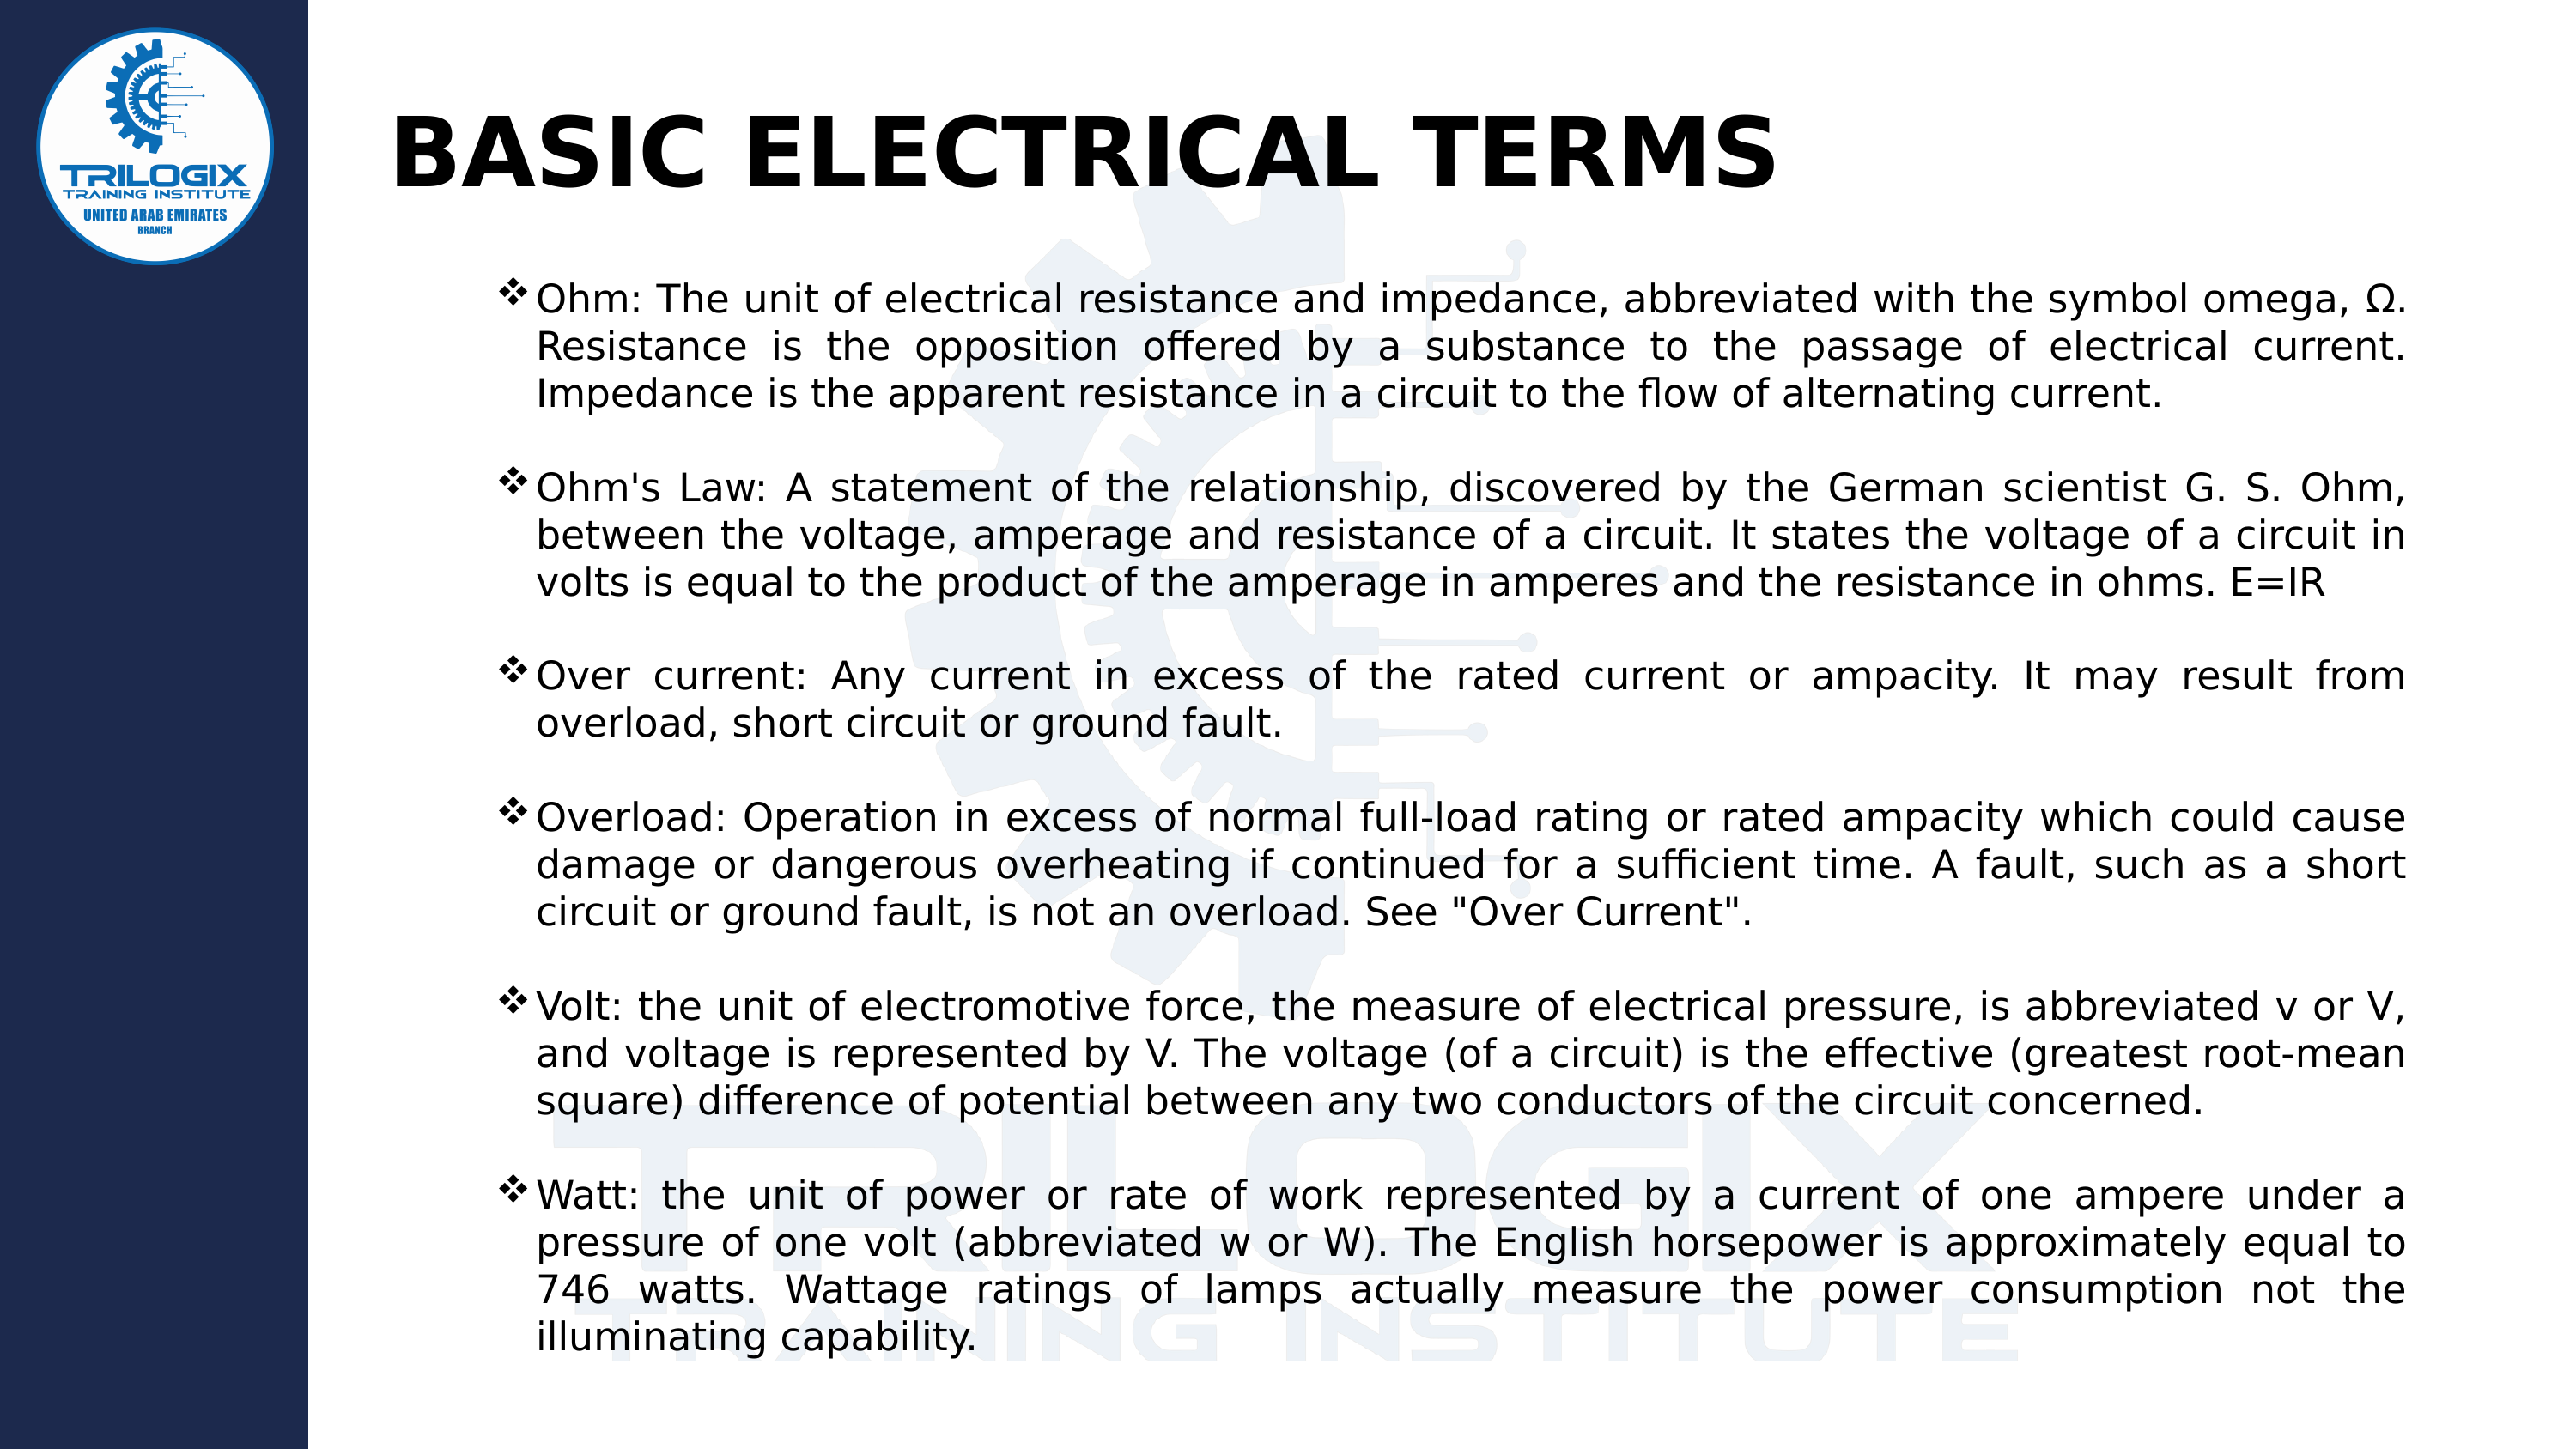

BASIC ELECTRICAL TERMS

Ohm: The unit of electrical resistance and impedance, abbreviated with the symbol omega, Ω. Resistance is the opposition offered by a substance to the passage of electrical current. Impedance is the apparent resistance in a circuit to the flow of alternating current.

Ohm's Law: A statement of the relationship, discovered by the German scientist G. S. Ohm, between the voltage, amperage and resistance of a circuit. It states the voltage of a circuit in volts is equal to the product of the amperage in amperes and the resistance in ohms. E=IR

Over current: Any current in excess of the rated current or ampacity. It may result from overload, short circuit or ground fault.

Overload: Operation in excess of normal full-load rating or rated ampacity which could cause damage or dangerous overheating if continued for a sufficient time. A fault, such as a short circuit or ground fault, is not an overload. See "Over Current".

Volt: the unit of electromotive force, the measure of electrical pressure, is abbreviated v or V, and voltage is represented by V. The voltage (of a circuit) is the effective (greatest root-mean square) difference of potential between any two conductors of the circuit concerned.

Watt: the unit of power or rate of work represented by a current of one ampere under a pressure of one volt (abbreviated w or W). The English horsepower is approximately equal to 746 watts. Wattage ratings of lamps actually measure the power consumption not the illuminating capability.